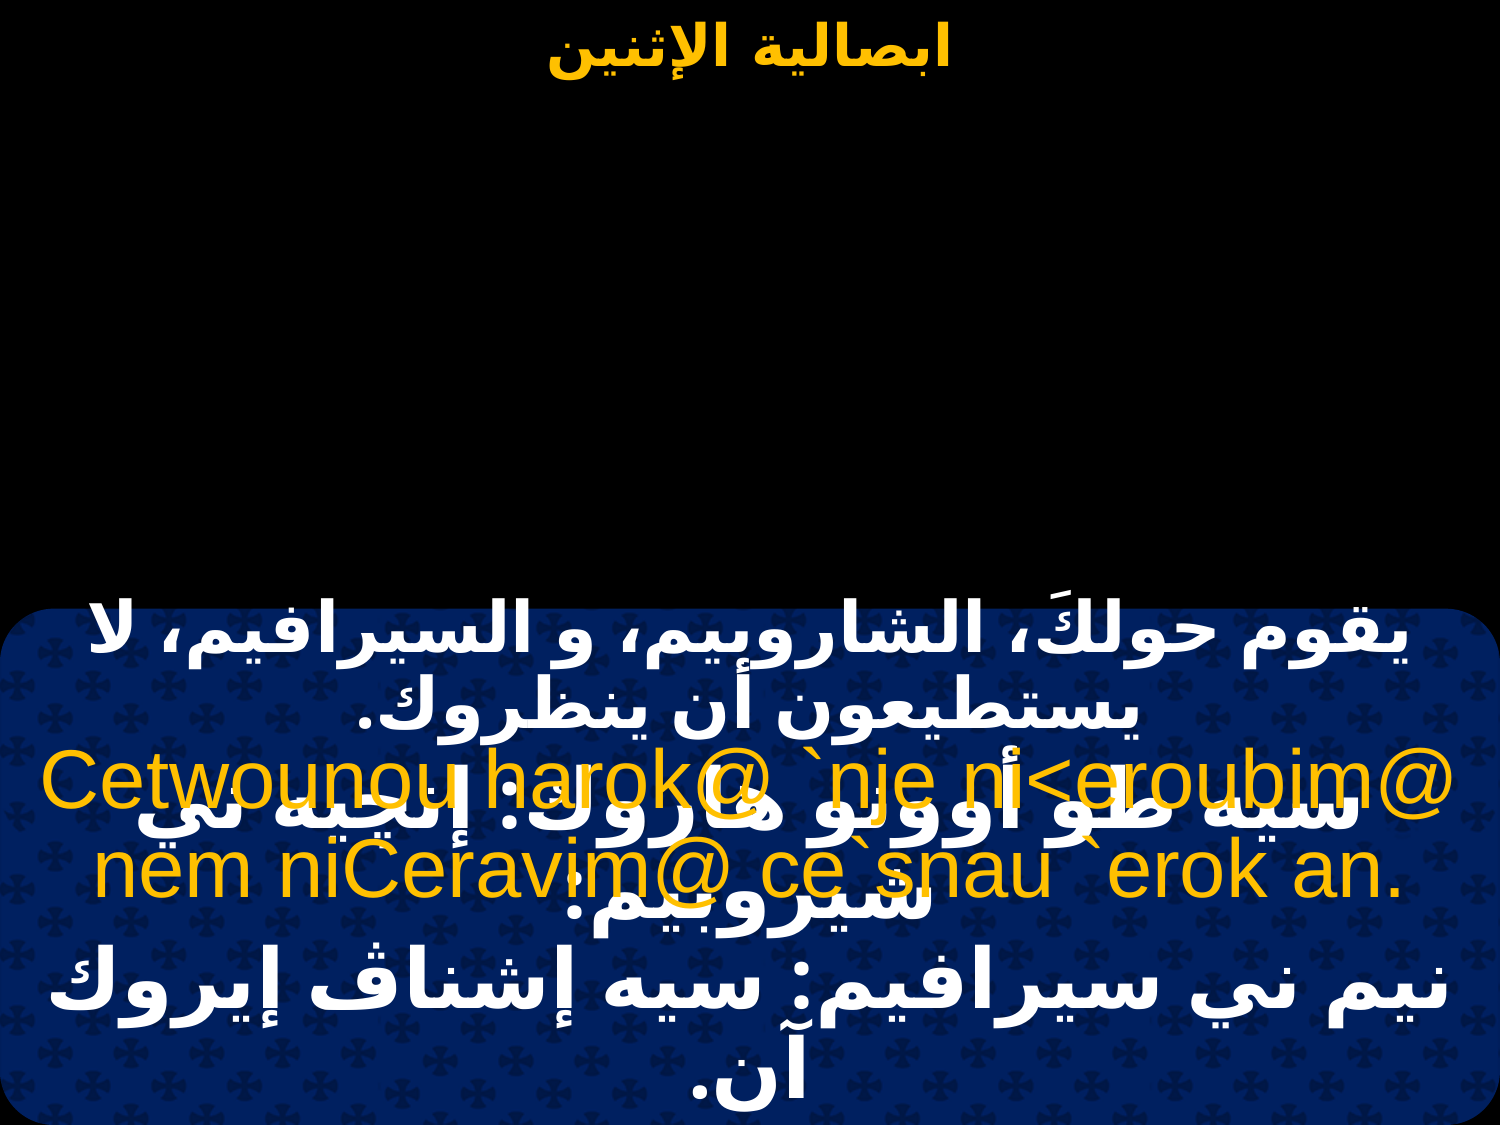

#
يقوم حولكَ، الشاروبيم، و السيرافيم، لا يستطيعون أن ينظروك.
Cetwounou harok@ `nje ni<eroubim@ nem niCeravim@ ce`snau `erok an.
سيه طو أوونو هاروك: إنچيه ني شيروبيم:
نيم ني سيرافيم: سيه إشناڤ إيروك آن.